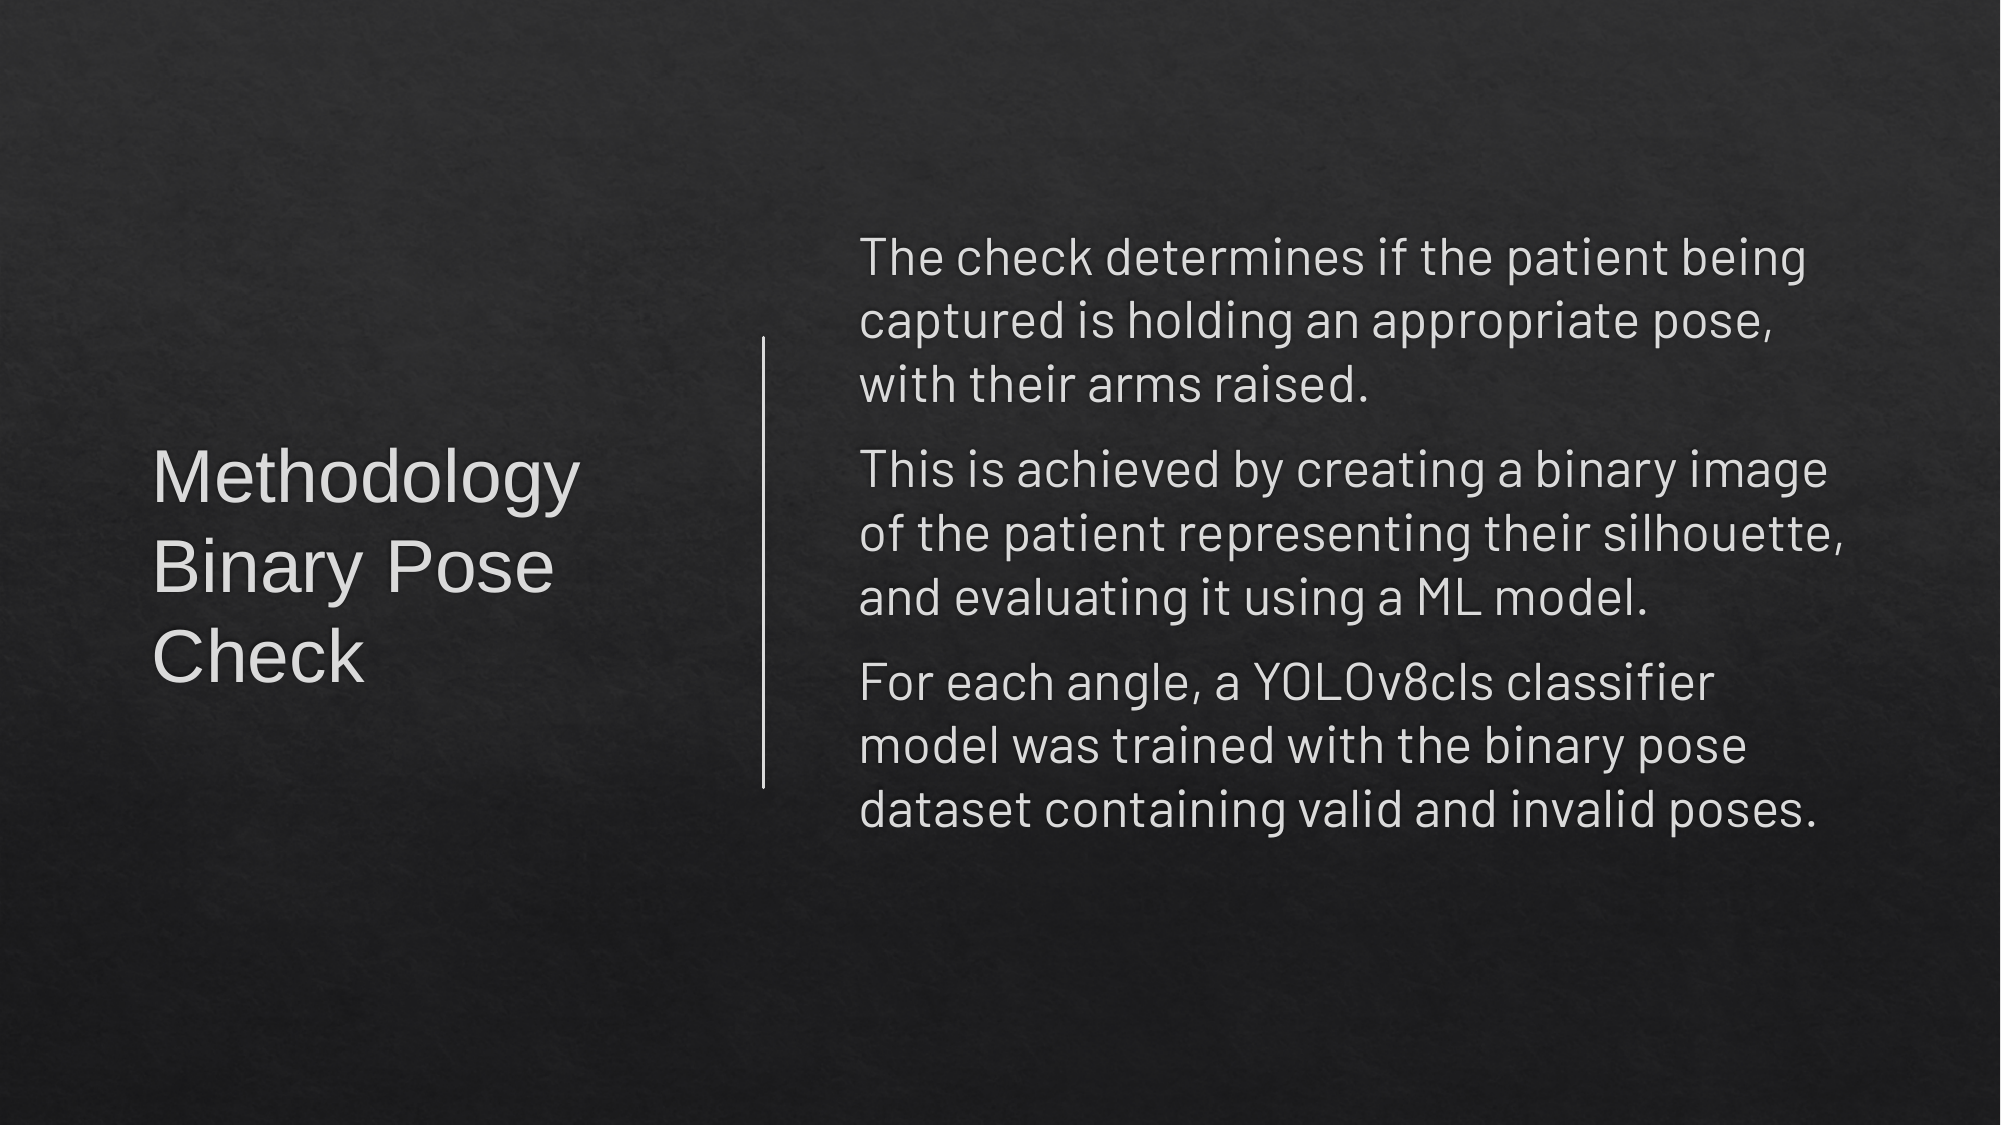

# Methodology Binary Pose Check
The check determines if the patient being captured is holding an appropriate pose, with their arms raised.
This is achieved by creating a binary image of the patient representing their silhouette, and evaluating it using a ML model.
For each angle, a YOLOv8cls classifier model was trained with the binary pose dataset containing valid and invalid poses.